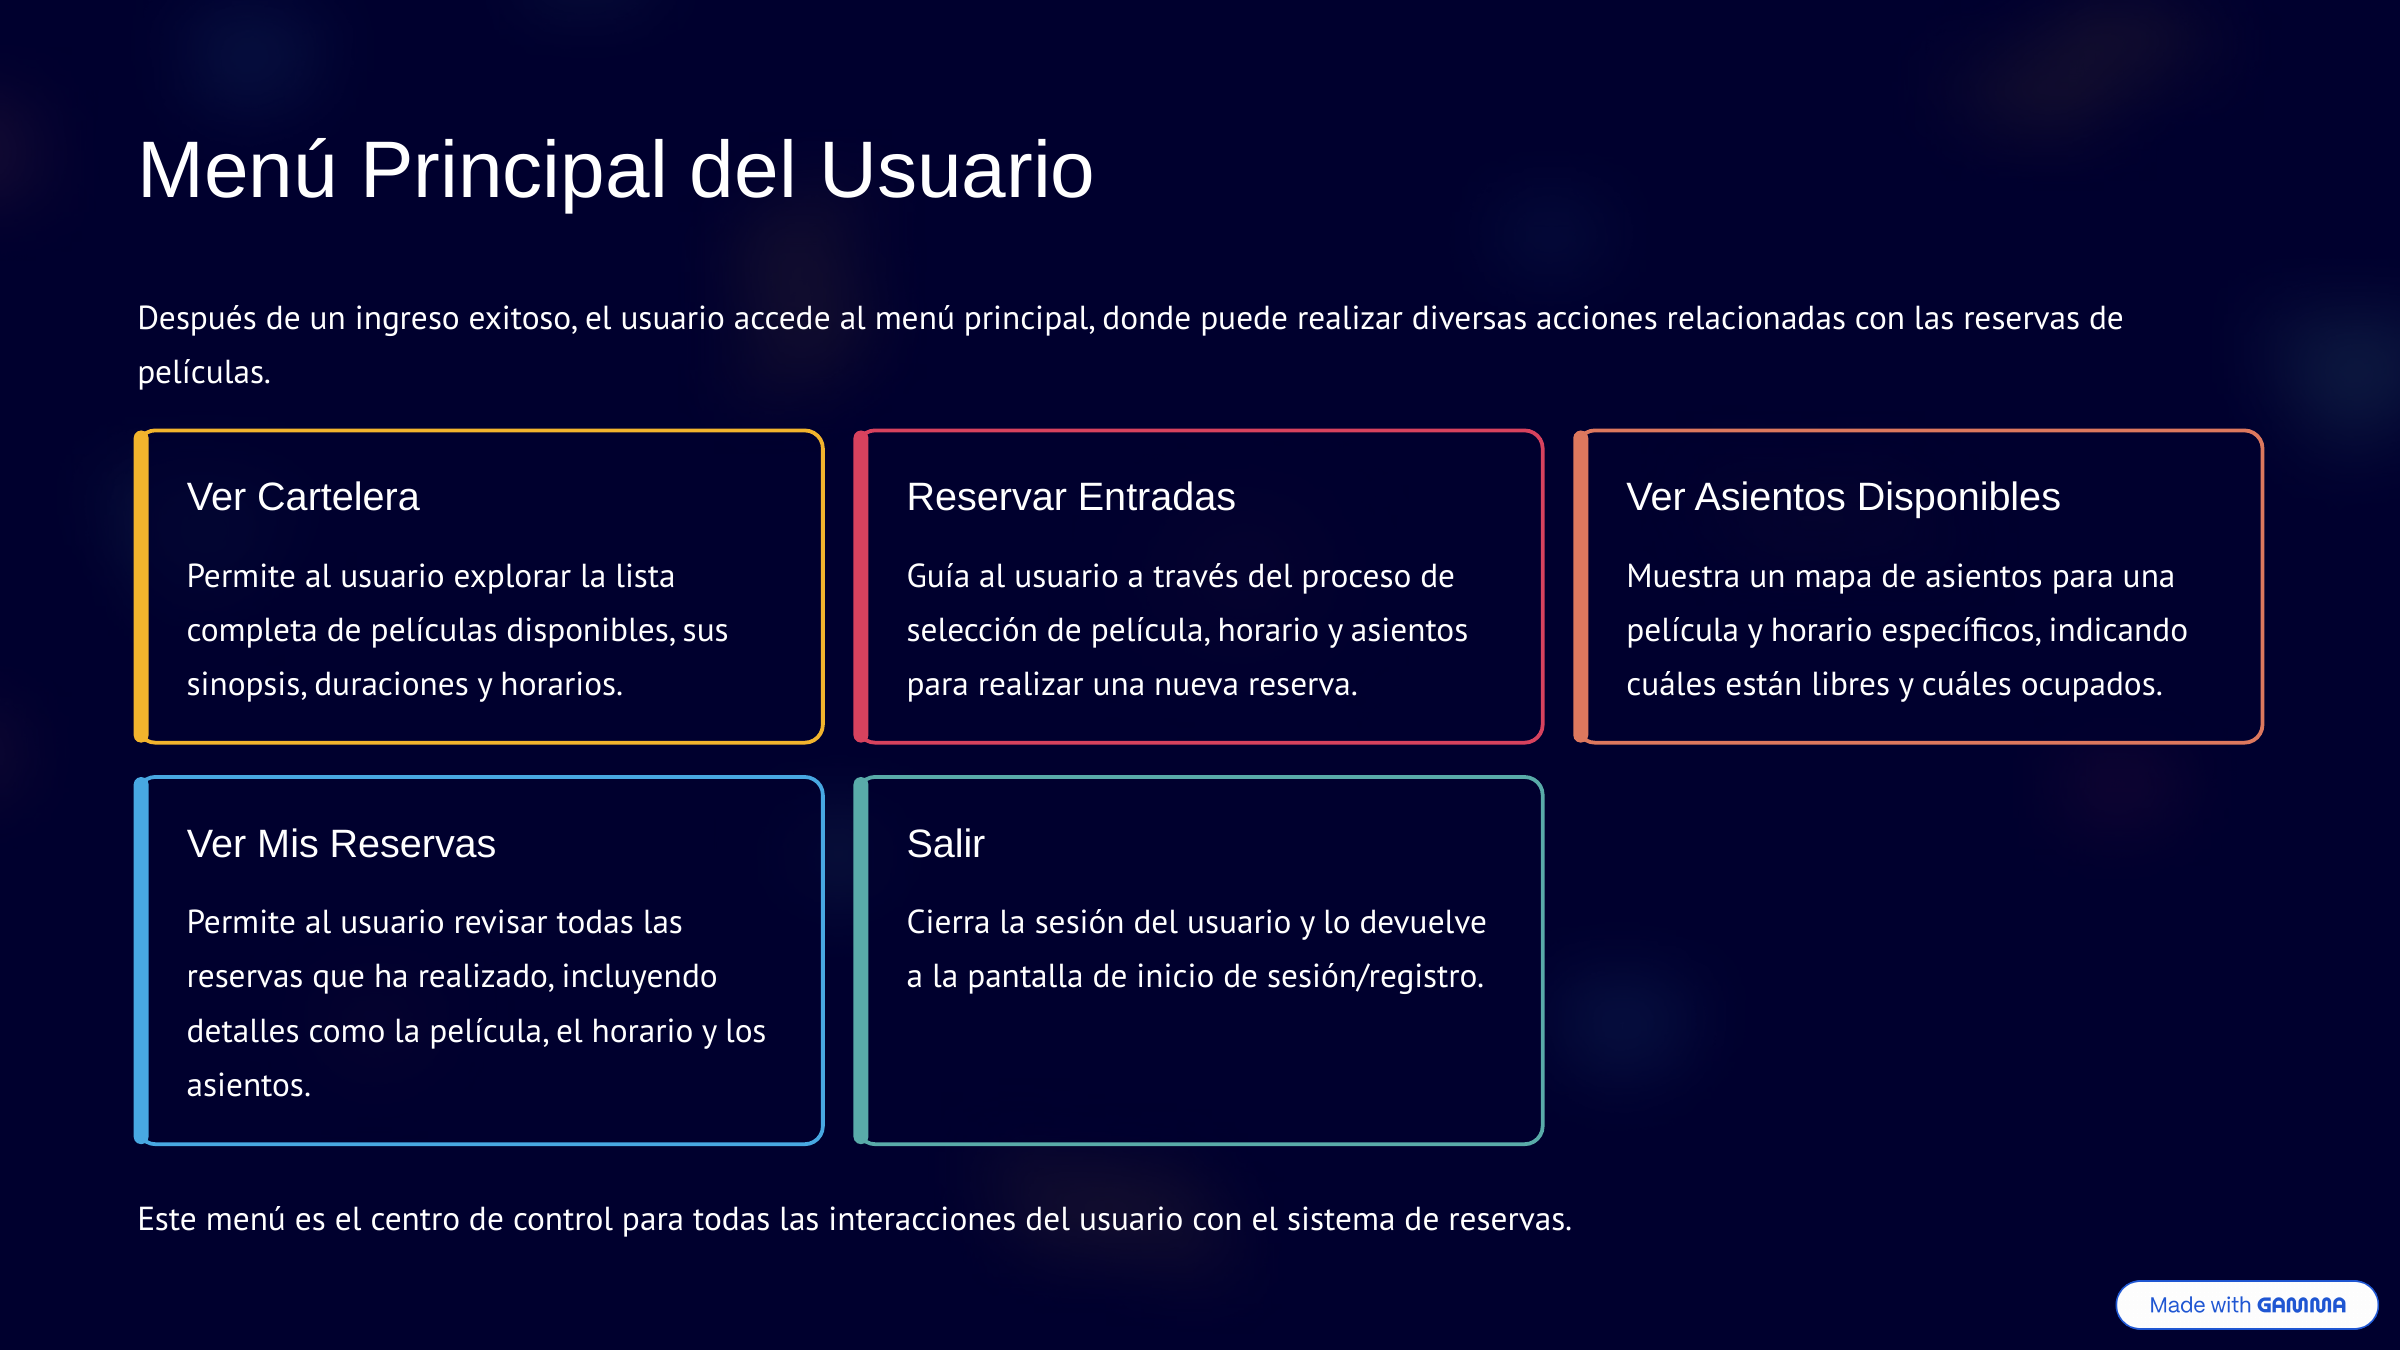

Menú Principal del Usuario
Después de un ingreso exitoso, el usuario accede al menú principal, donde puede realizar diversas acciones relacionadas con las reservas de películas.

Ver Cartelera
Reservar Entradas
Ver Asientos Disponibles
Permite al usuario explorar la lista completa de películas disponibles, sus sinopsis, duraciones y horarios.
Guía al usuario a través del proceso de selección de película, horario y asientos para realizar una nueva reserva.
Muestra un mapa de asientos para una película y horario específicos, indicando cuáles están libres y cuáles ocupados.

Ver Mis Reservas
Salir
Permite al usuario revisar todas las reservas que ha realizado, incluyendo detalles como la película, el horario y los asientos.
Cierra la sesión del usuario y lo devuelve a la pantalla de inicio de sesión/registro.
Este menú es el centro de control para todas las interacciones del usuario con el sistema de reservas.